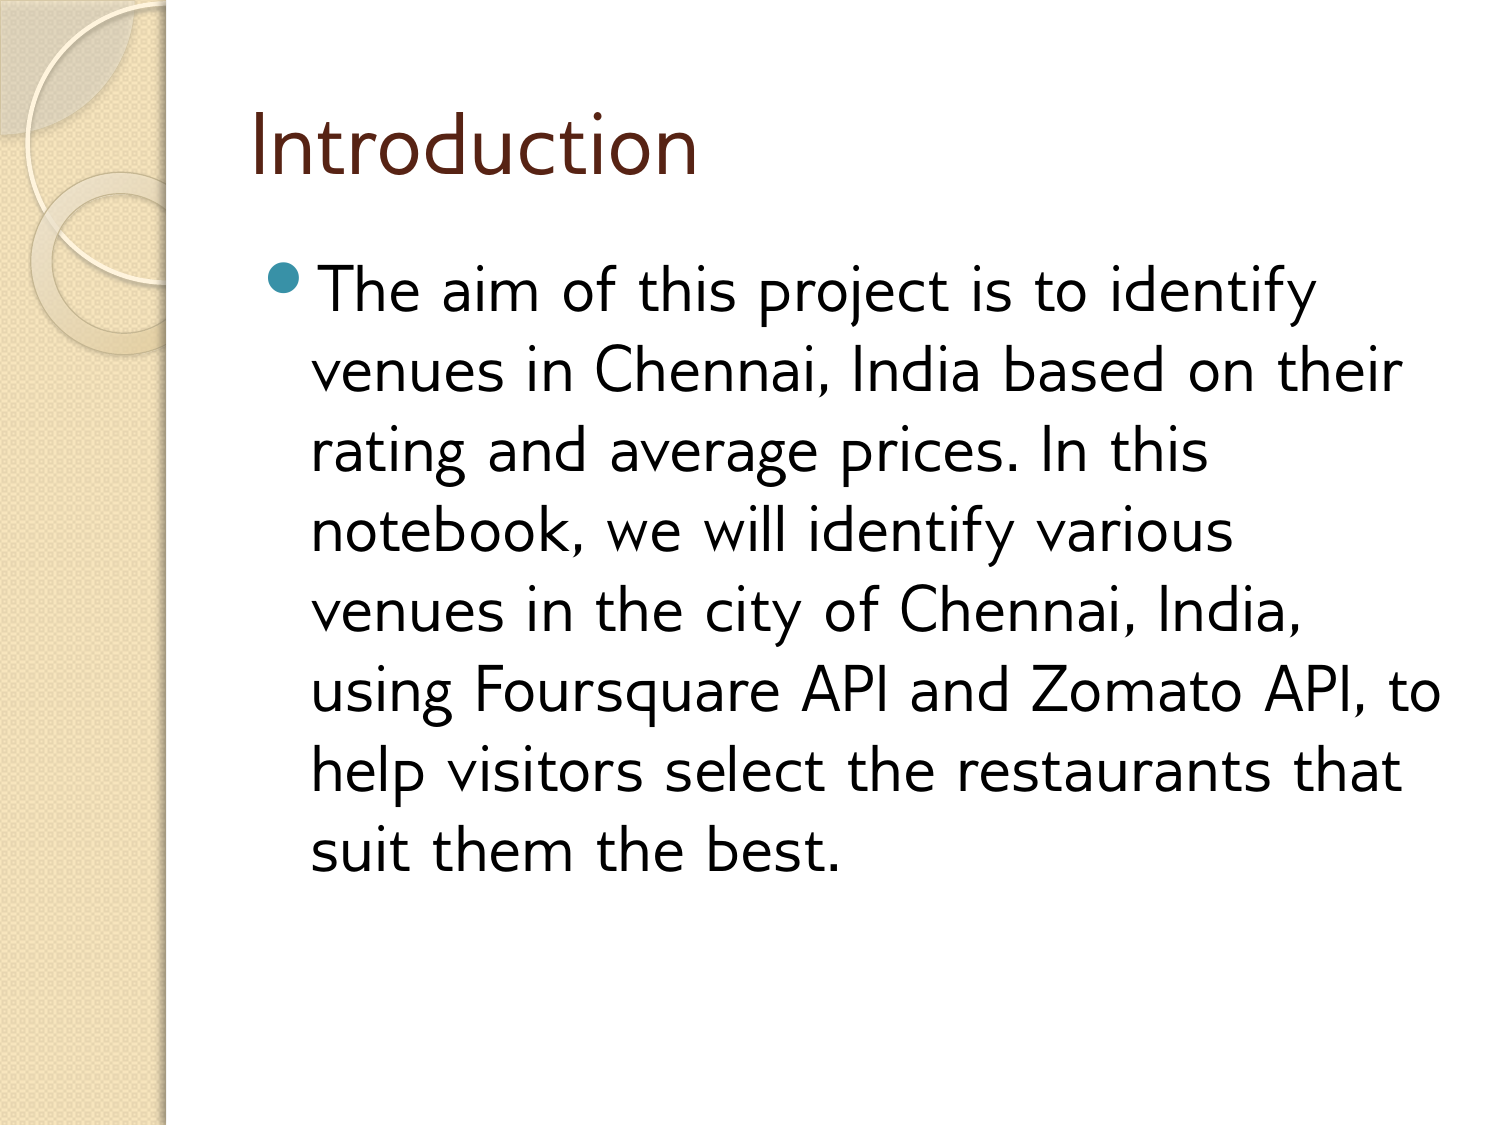

# Introduction
The aim of this project is to identify venues in Chennai, India based on their rating and average prices. In this notebook, we will identify various venues in the city of Chennai, India, using Foursquare API and Zomato API, to help visitors select the restaurants that suit them the best.